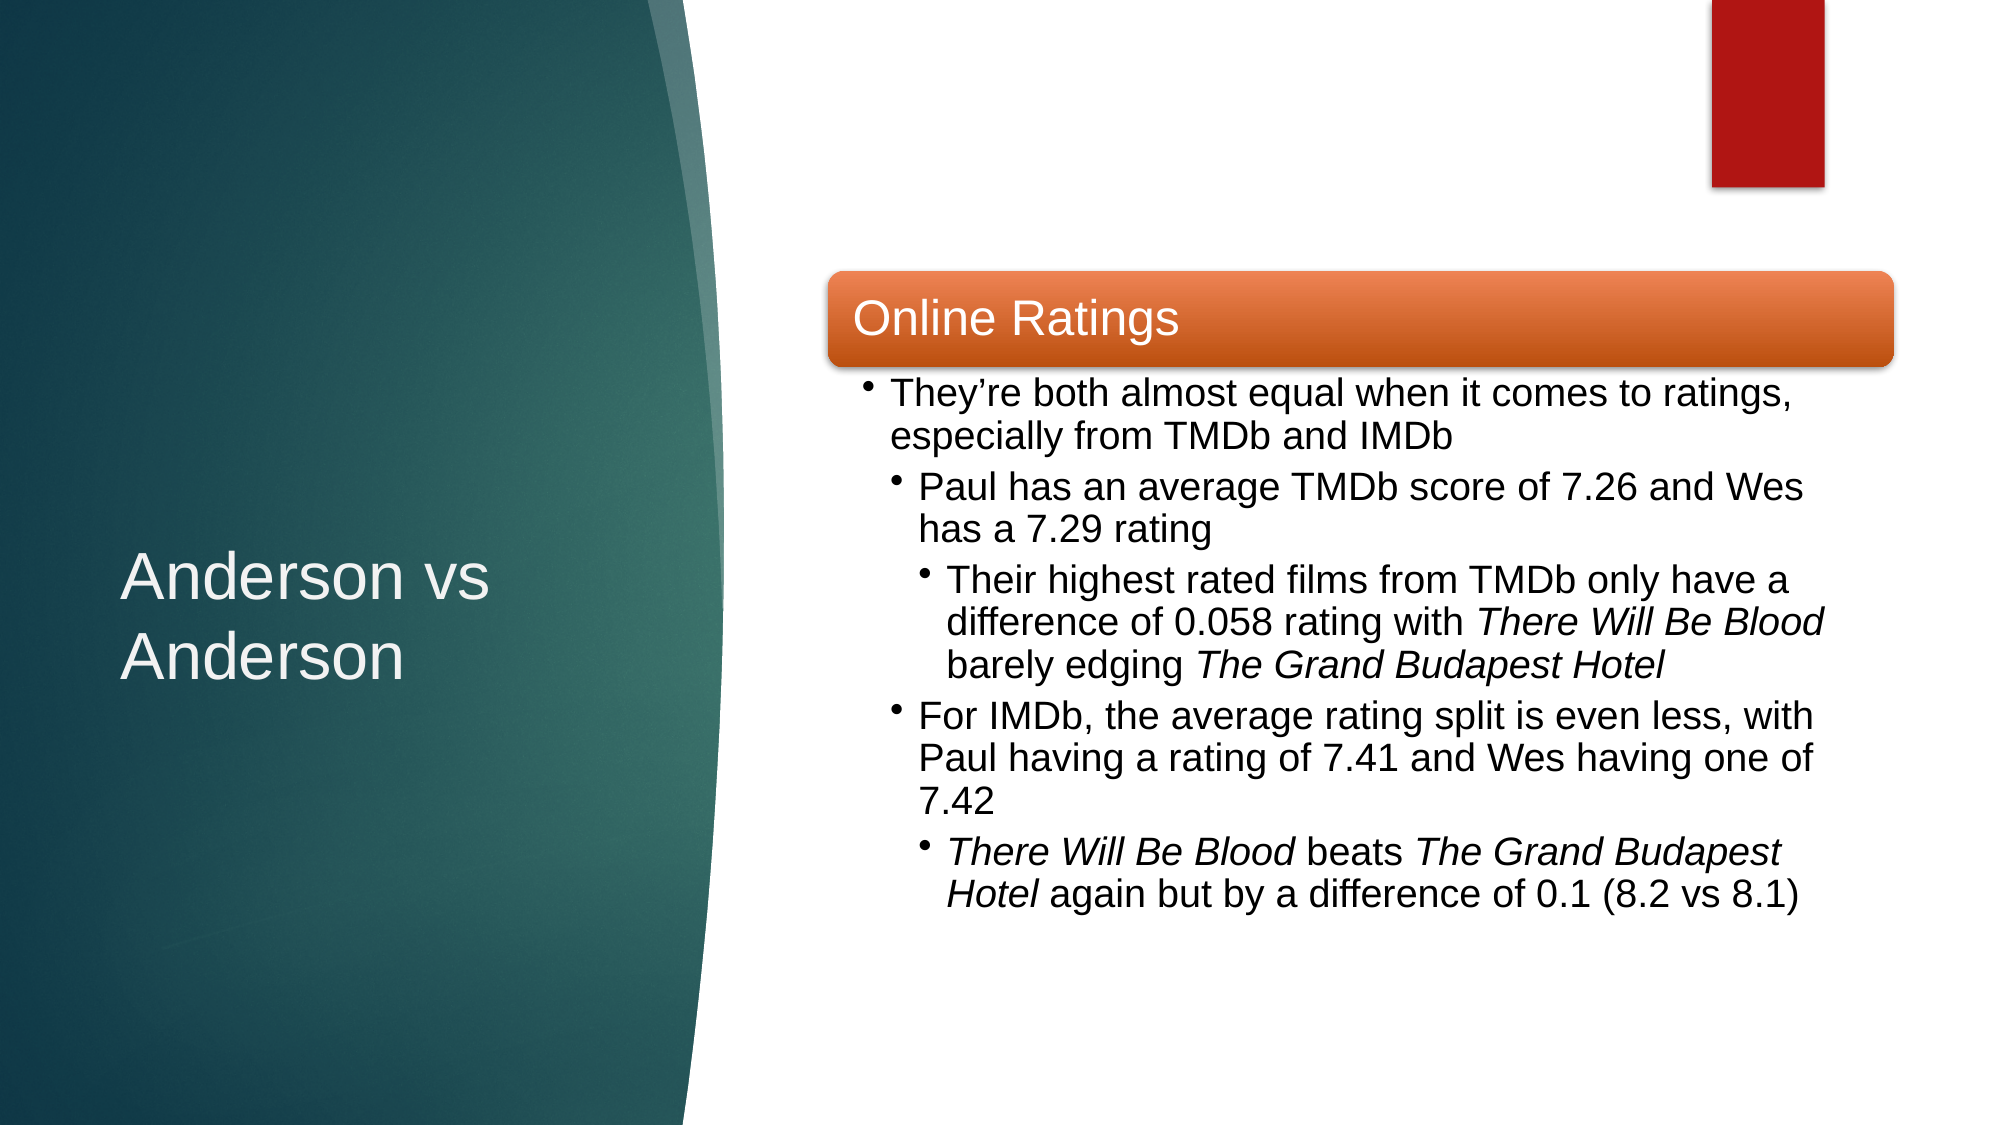

# Anderson vs Anderson
Online Ratings
They’re both almost equal when it comes to ratings, especially from TMDb and IMDb
Paul has an average TMDb score of 7.26 and Wes has a 7.29 rating
Their highest rated films from TMDb only have a difference of 0.058 rating with There Will Be Blood barely edging The Grand Budapest Hotel
For IMDb, the average rating split is even less, with Paul having a rating of 7.41 and Wes having one of 7.42
There Will Be Blood beats The Grand Budapest Hotel again but by a difference of 0.1 (8.2 vs 8.1)